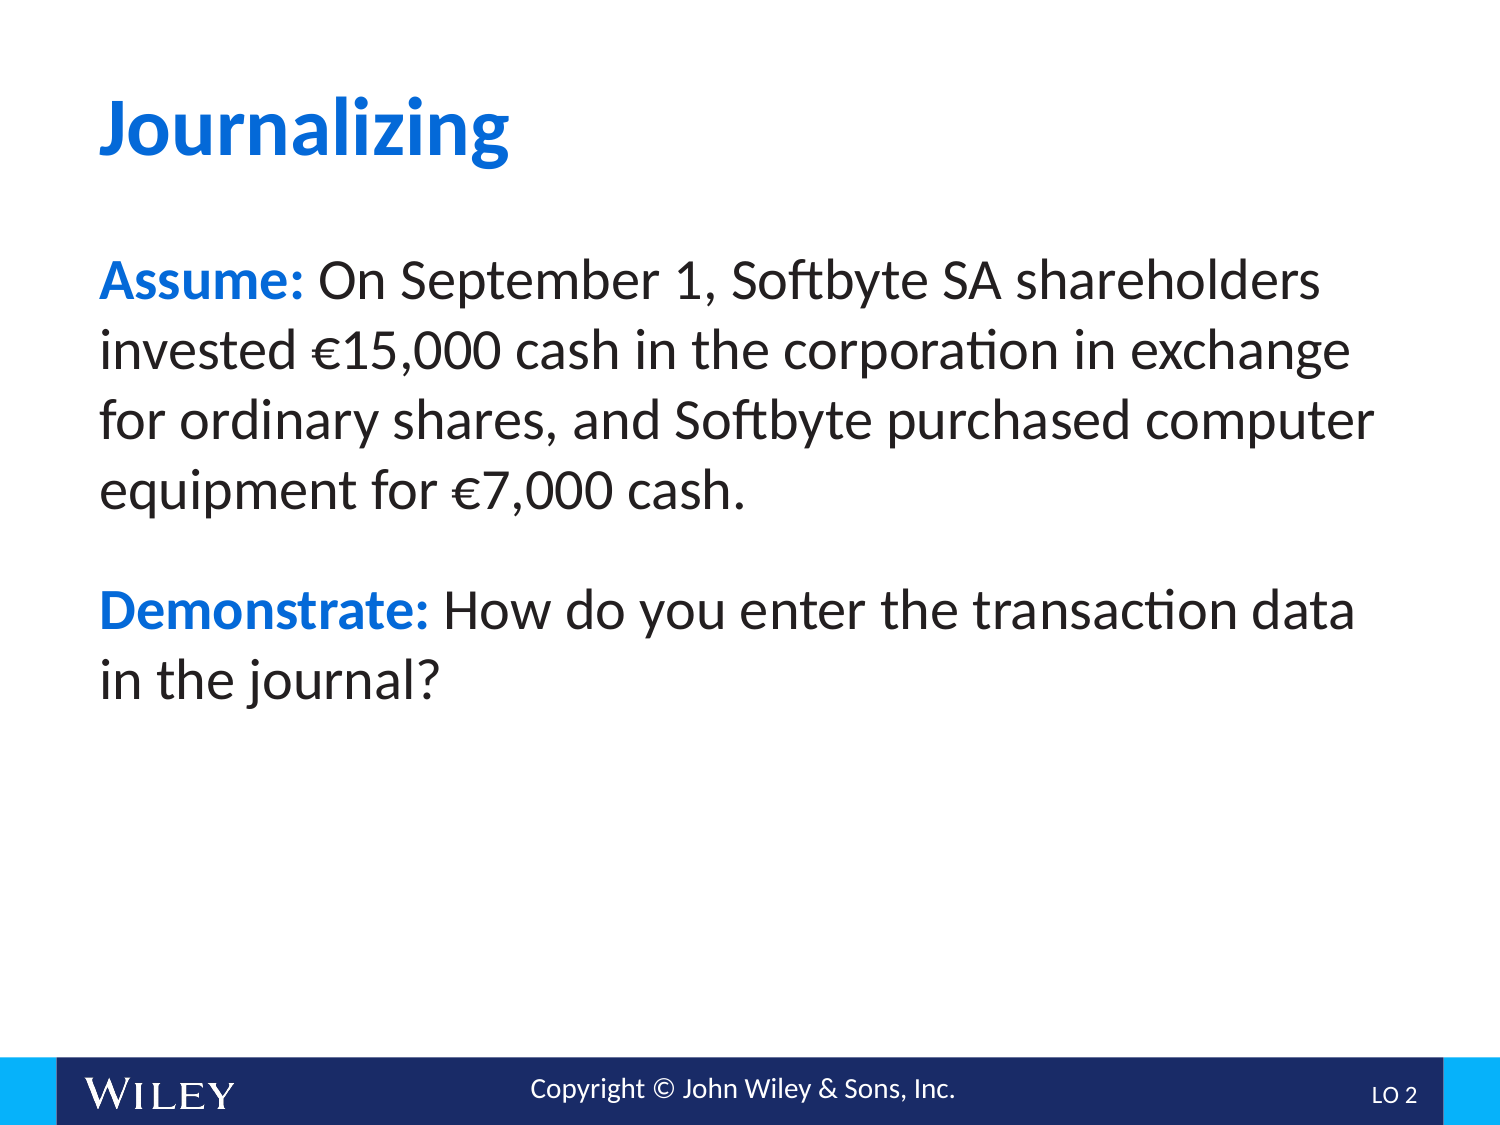

# Journalizing
Assume: On September 1, Softbyte SA shareholders invested €15,000 cash in the corporation in exchange for ordinary shares, and Softbyte purchased computer equipment for €7,000 cash.
Demonstrate: How do you enter the transaction data in the journal?
L O 2